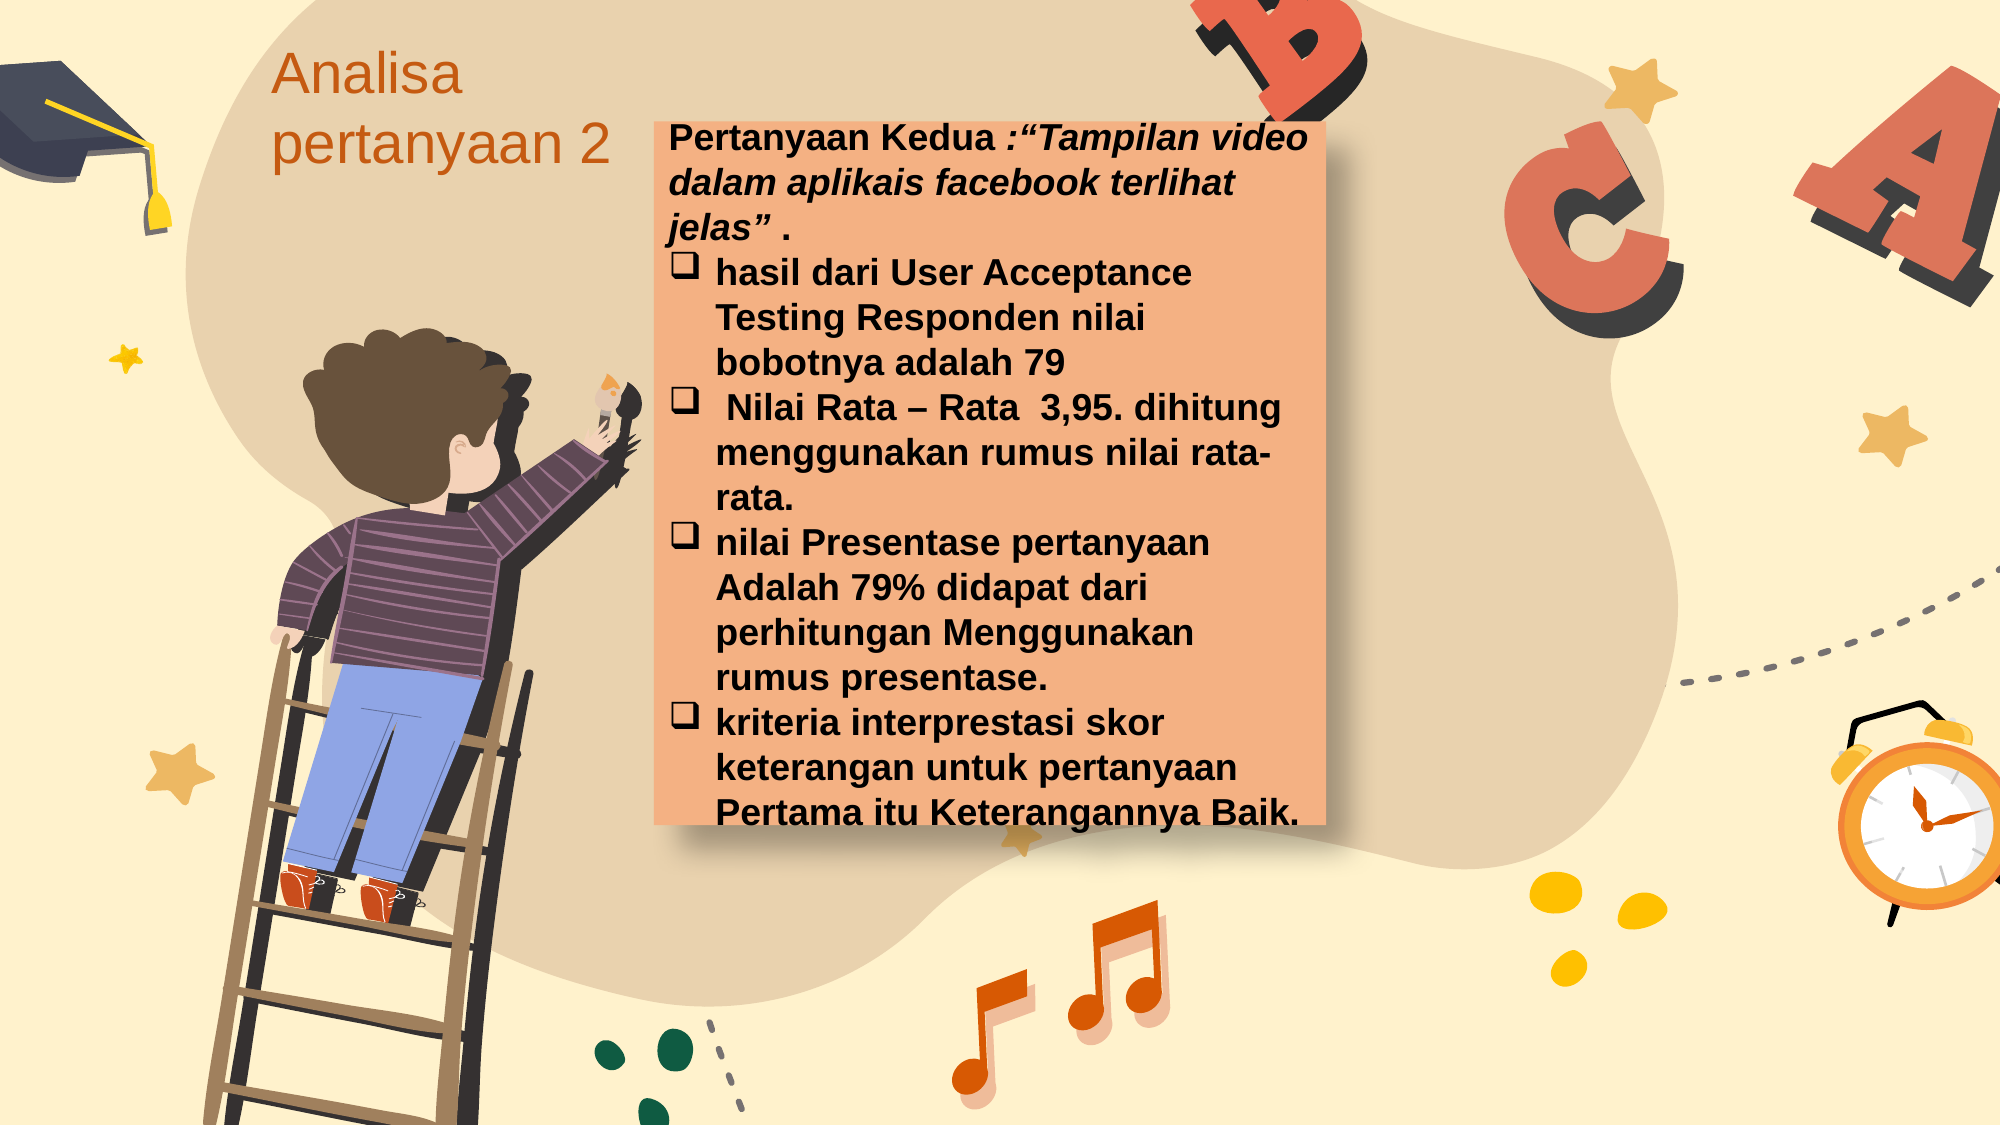

Analisa pertanyaan 2

Pertanyaan Kedua :“Tampilan video dalam aplikais facebook terlihat jelas” .
hasil dari User Acceptance Testing Responden nilai bobotnya adalah 79
 Nilai Rata – Rata  3,95. dihitung menggunakan rumus nilai rata-rata.
nilai Presentase pertanyaan Adalah 79% didapat dari perhitungan Menggunakan rumus presentase.
kriteria interprestasi skor keterangan untuk pertanyaan Pertama itu Keterangannya Baik.